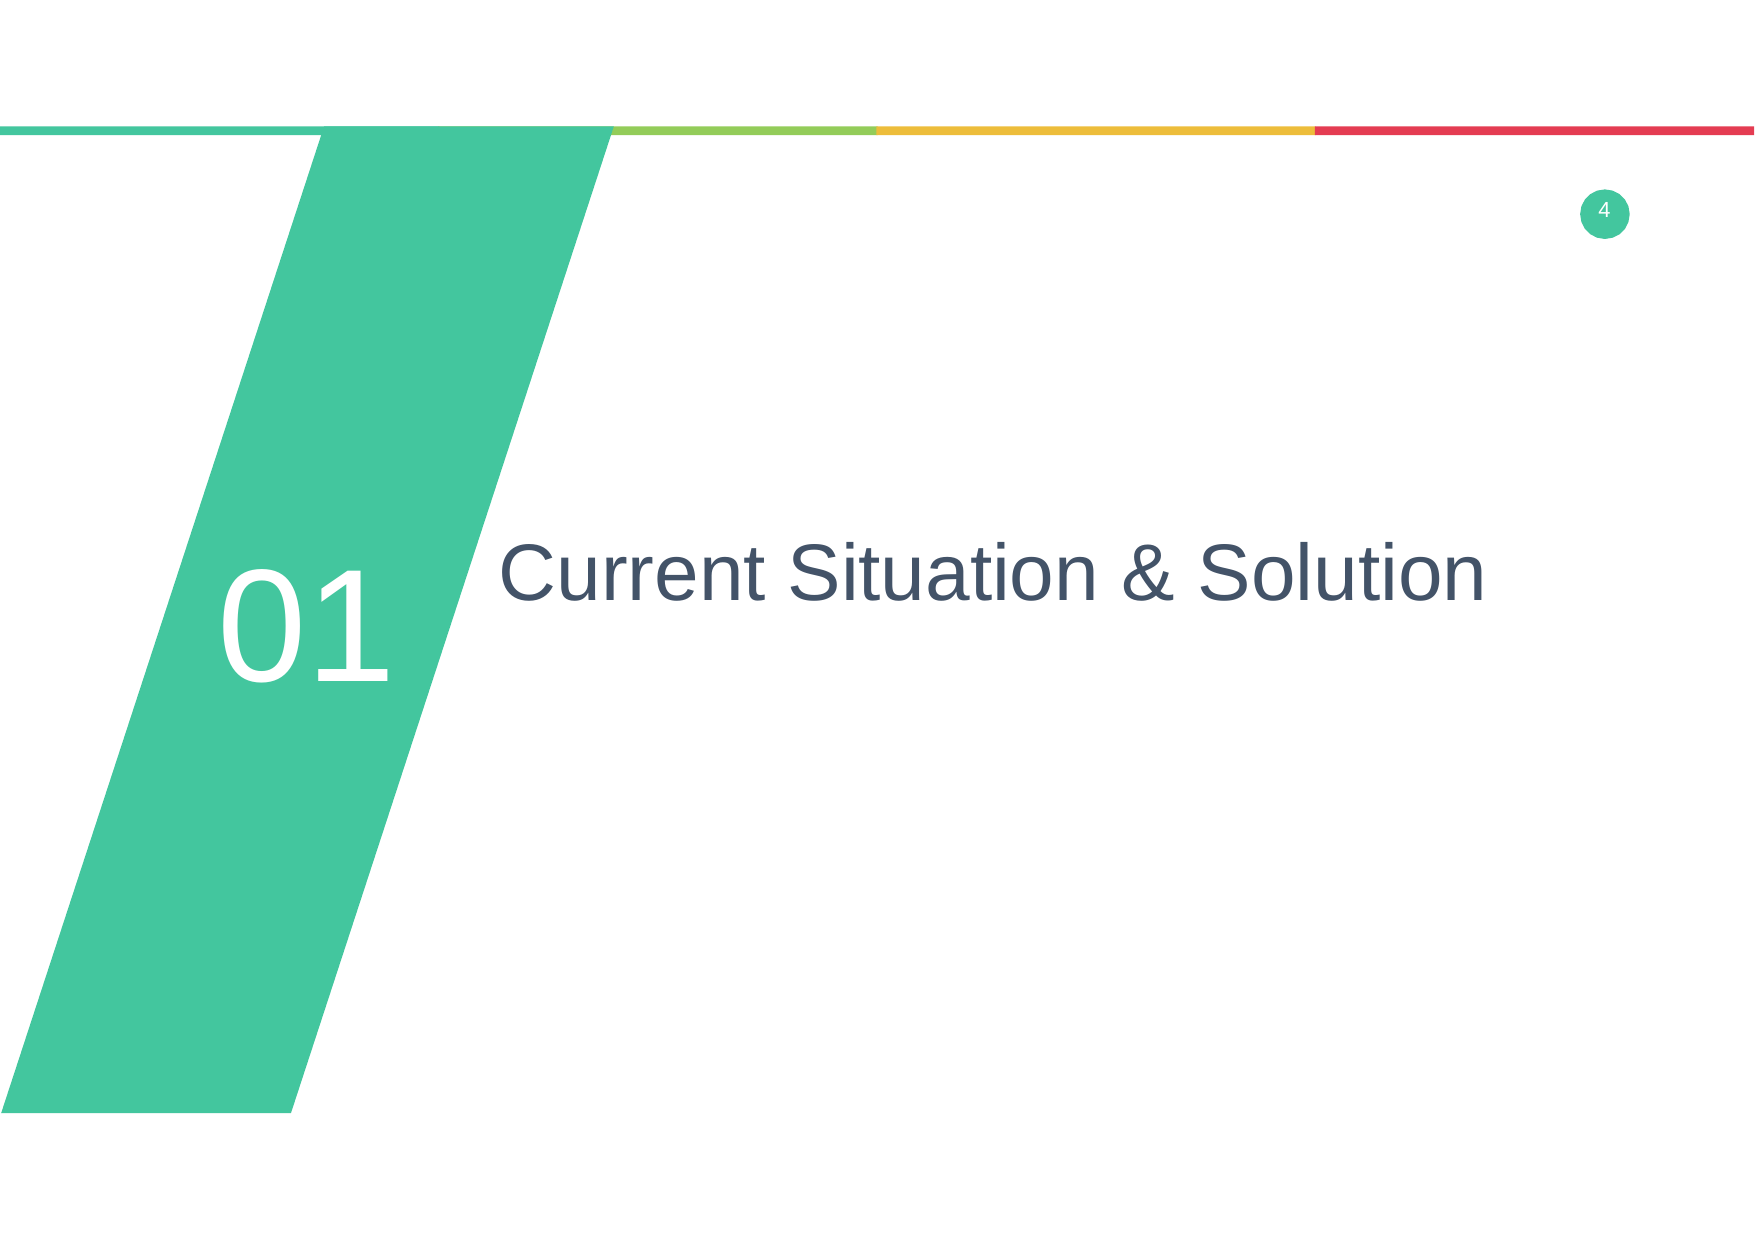

4
Current Situation & Solution
# 01